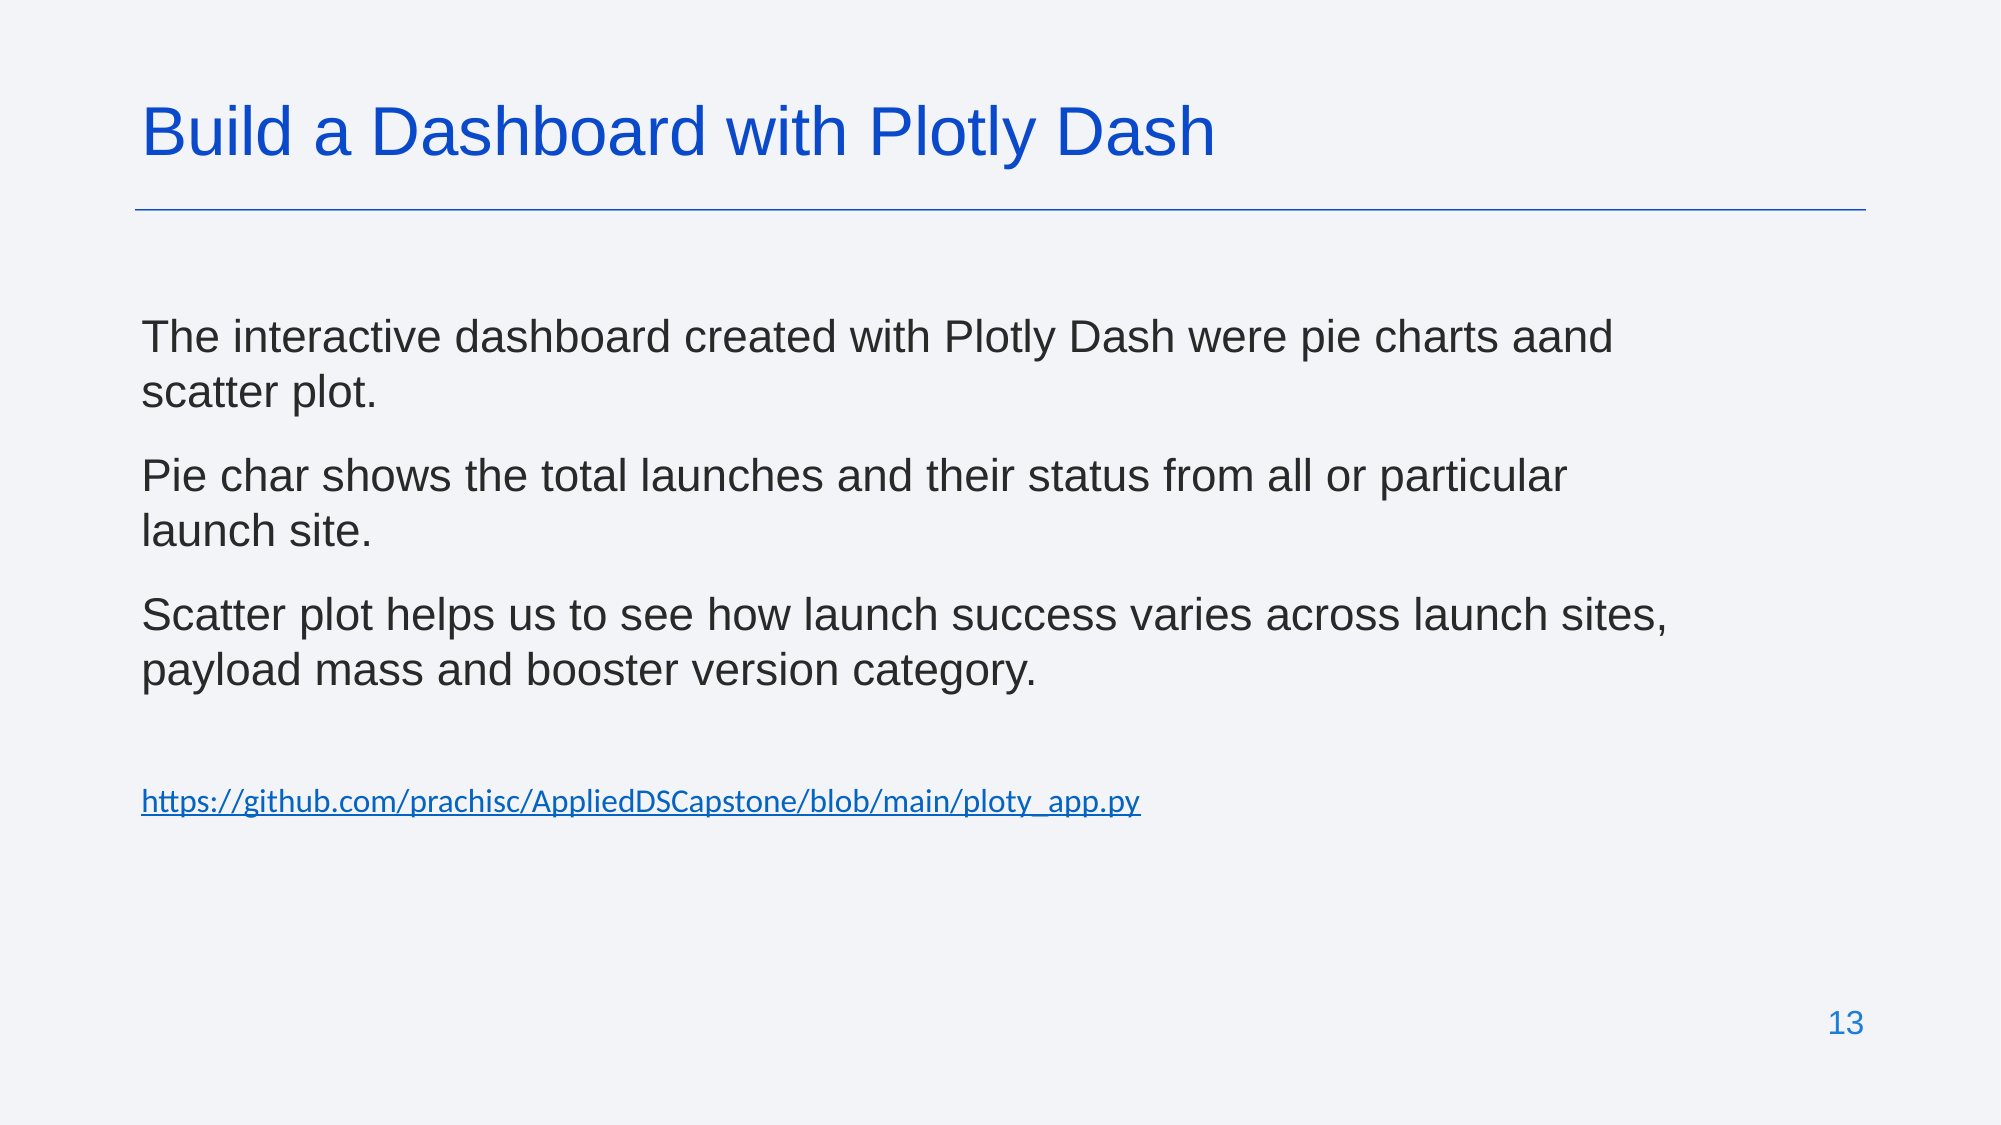

Build a Dashboard with Plotly Dash
The interactive dashboard created with Plotly Dash were pie charts aand scatter plot.
Pie char shows the total launches and their status from all or particular launch site.
Scatter plot helps us to see how launch success varies across launch sites, payload mass and booster version category.

https://github.com/prachisc/AppliedDSCapstone/blob/main/ploty_app.py
13